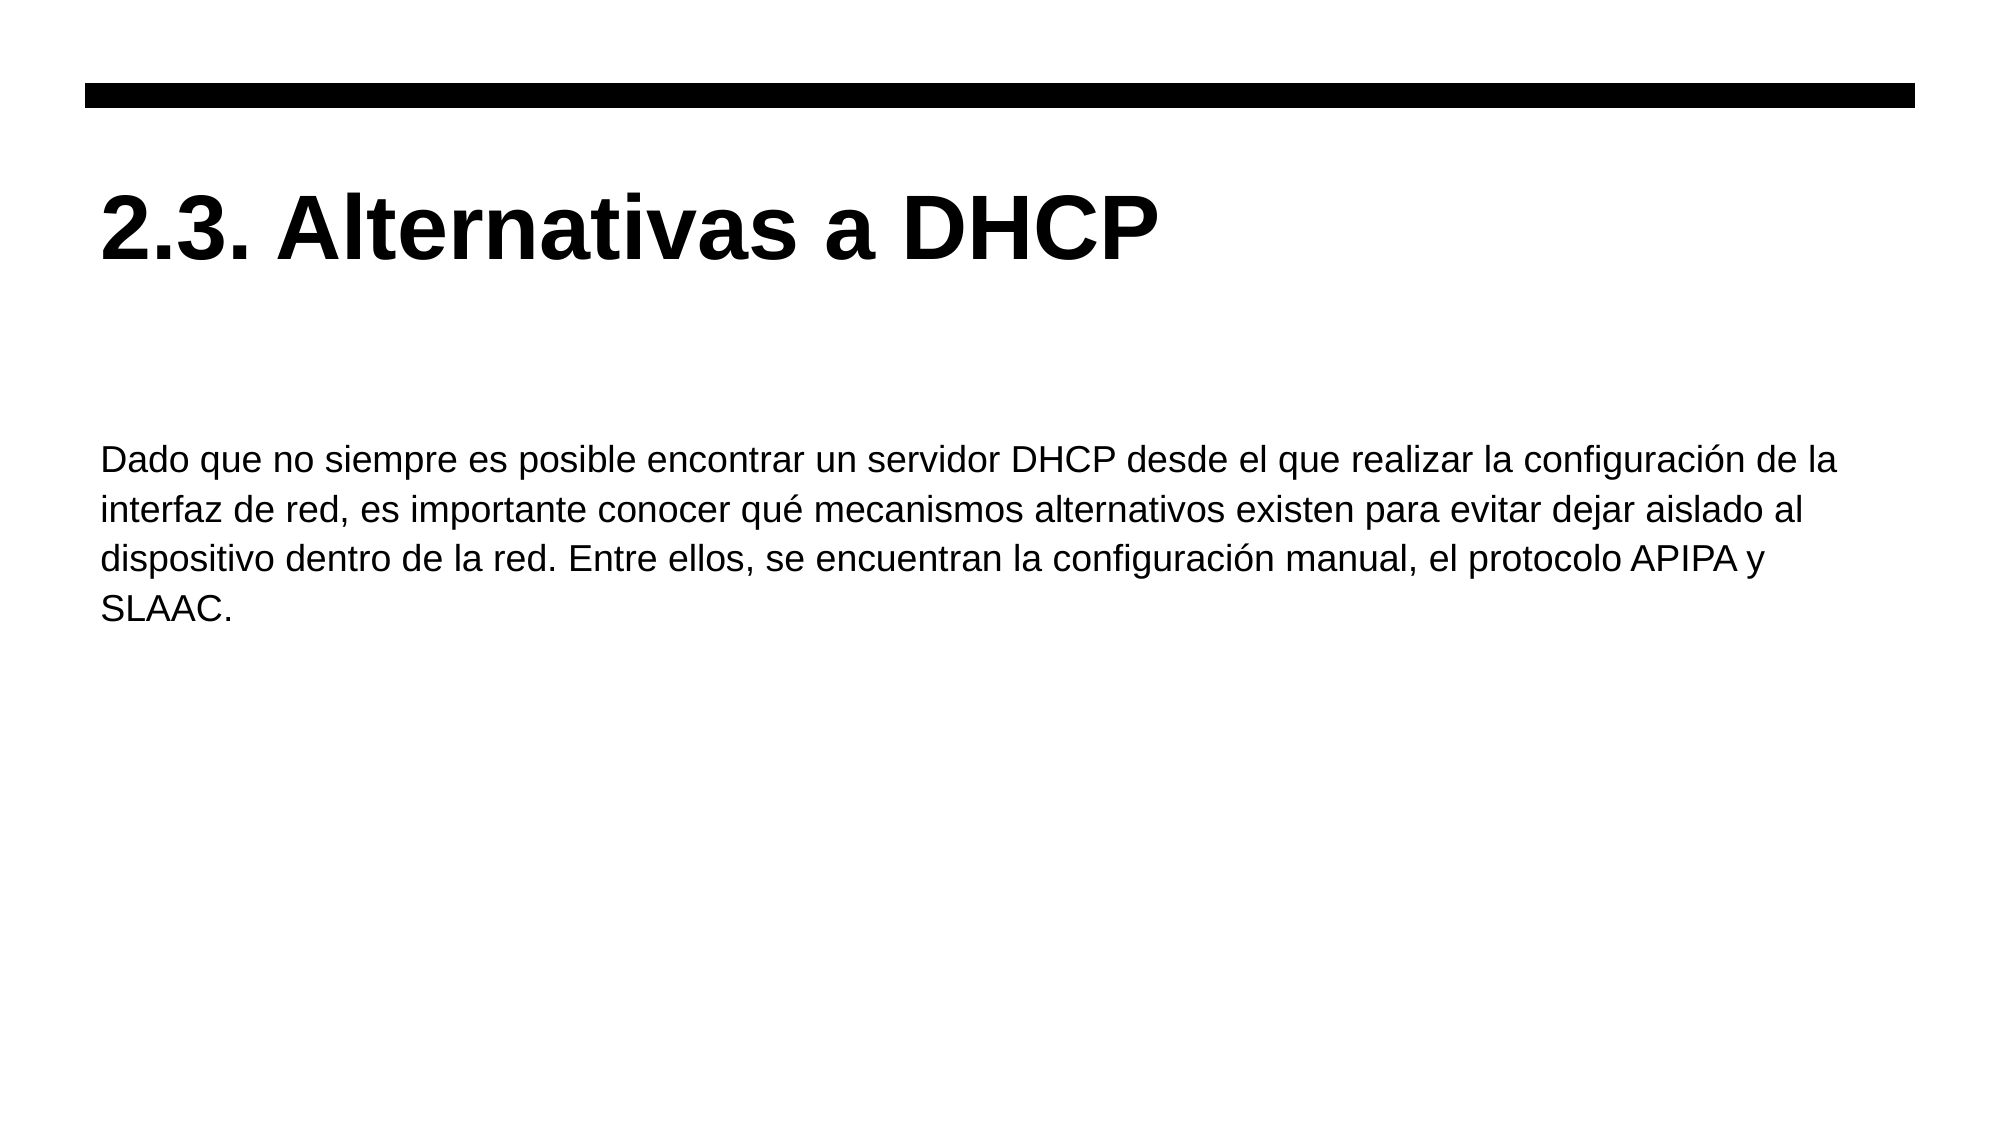

# 2.3. Alternativas a DHCP
Dado que no siempre es posible encontrar un servidor DHCP desde el que realizar la configuración de la interfaz de red, es importante conocer qué mecanismos alternativos existen para evitar dejar aislado al dispositivo dentro de la red. Entre ellos, se encuentran la configuración manual, el protocolo APIPA y SLAAC.